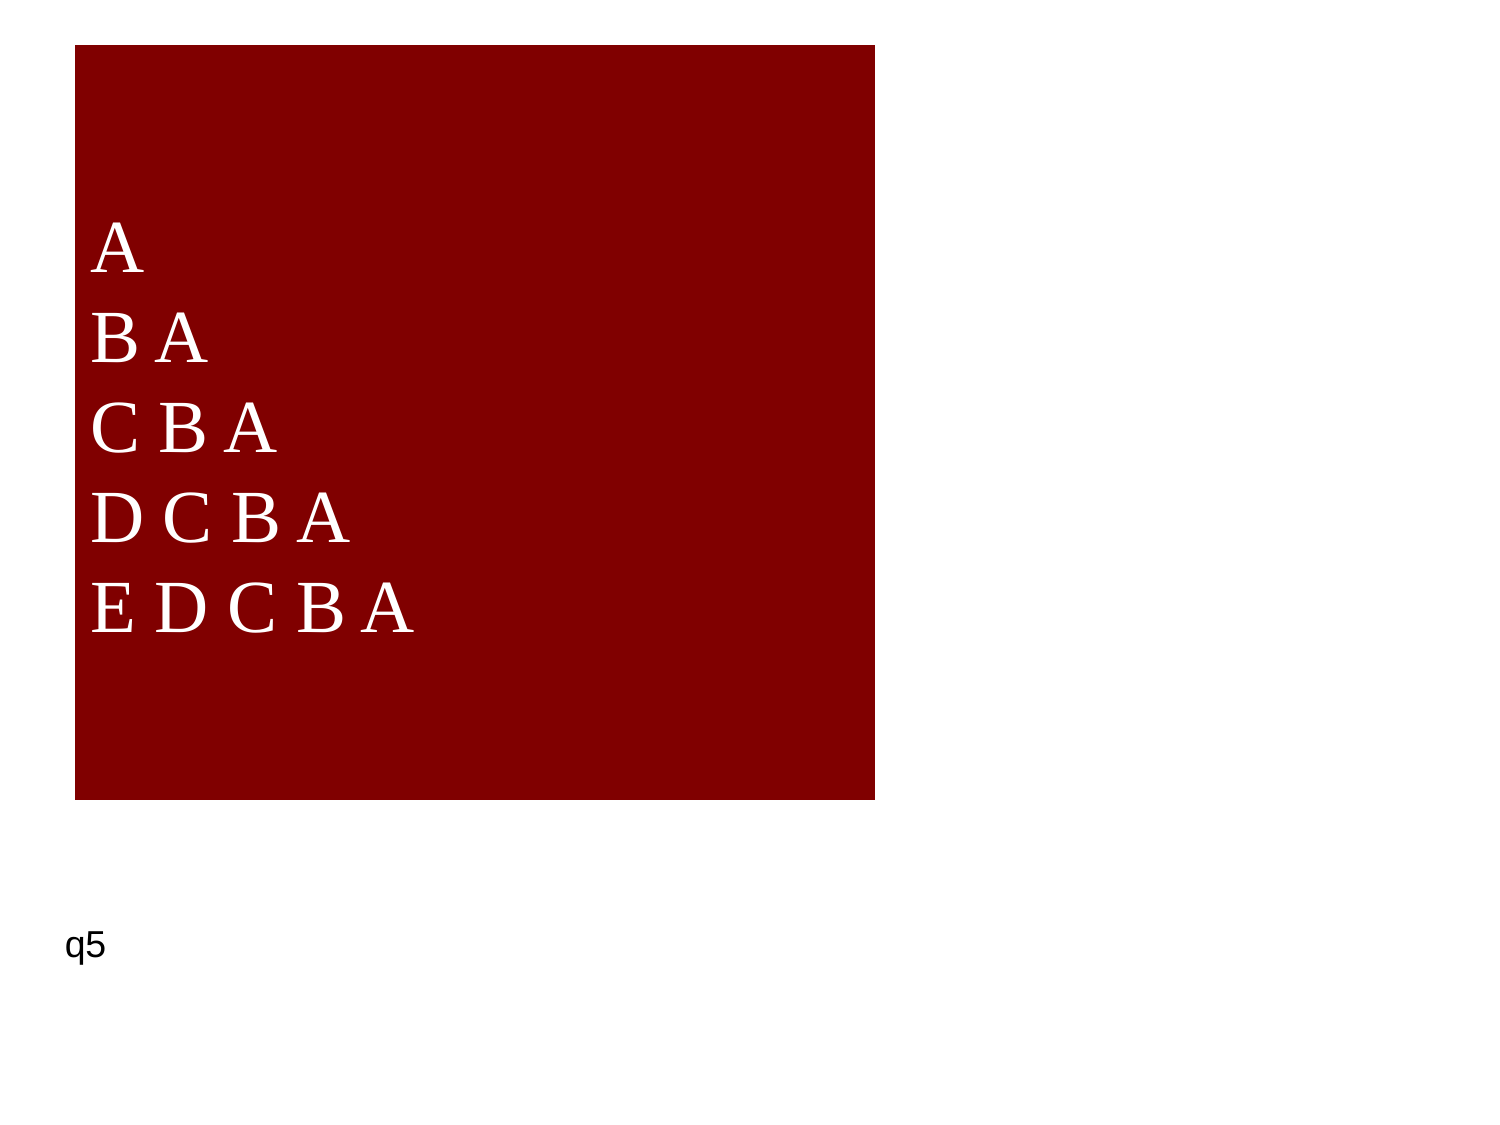

# A B A C B A D C B A E D C B A
q5